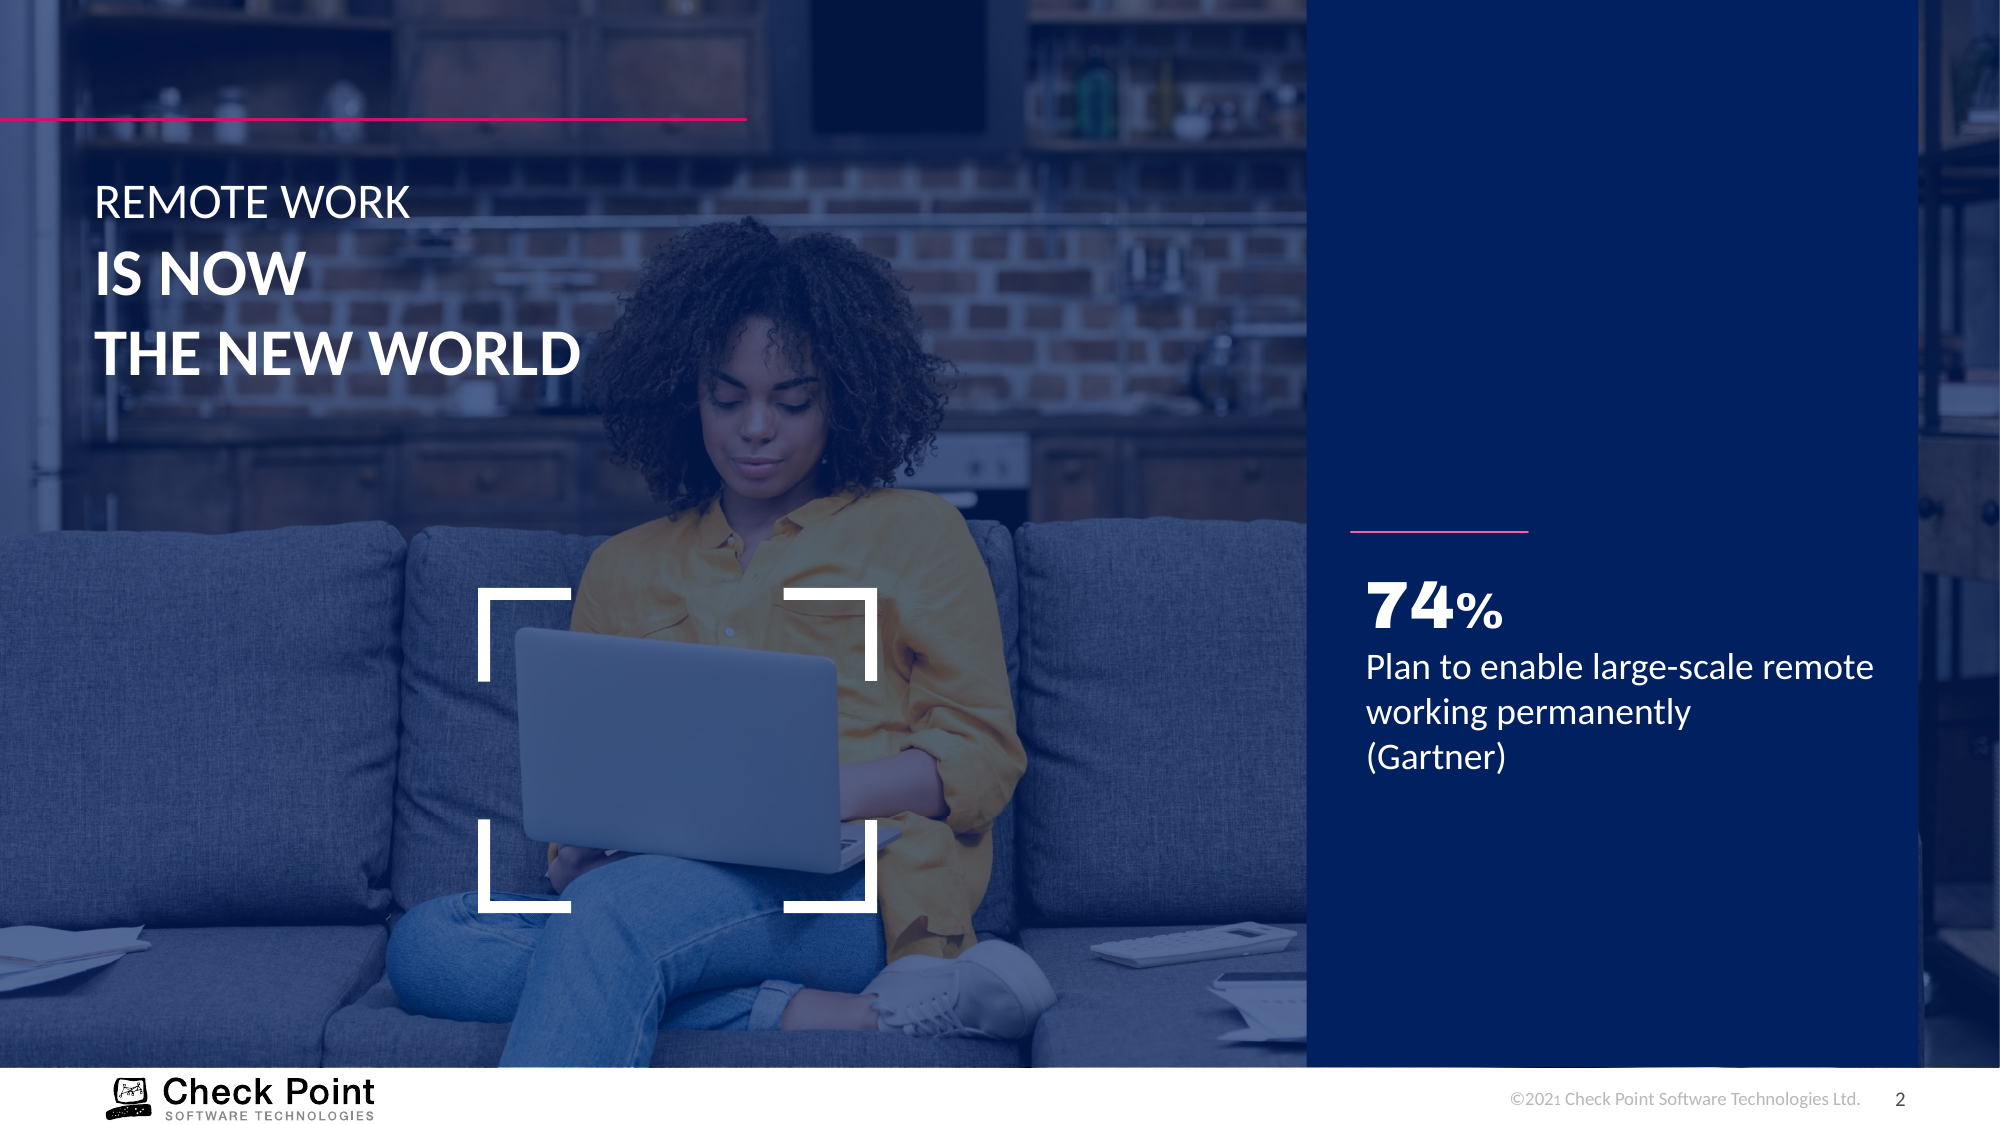

REMOTE WORK
IS NOW
THE NEW WORLD

74%
Plan to enable large-scale remote working permanently
(Gartner)

 [Internal Use] for Check Point employees​